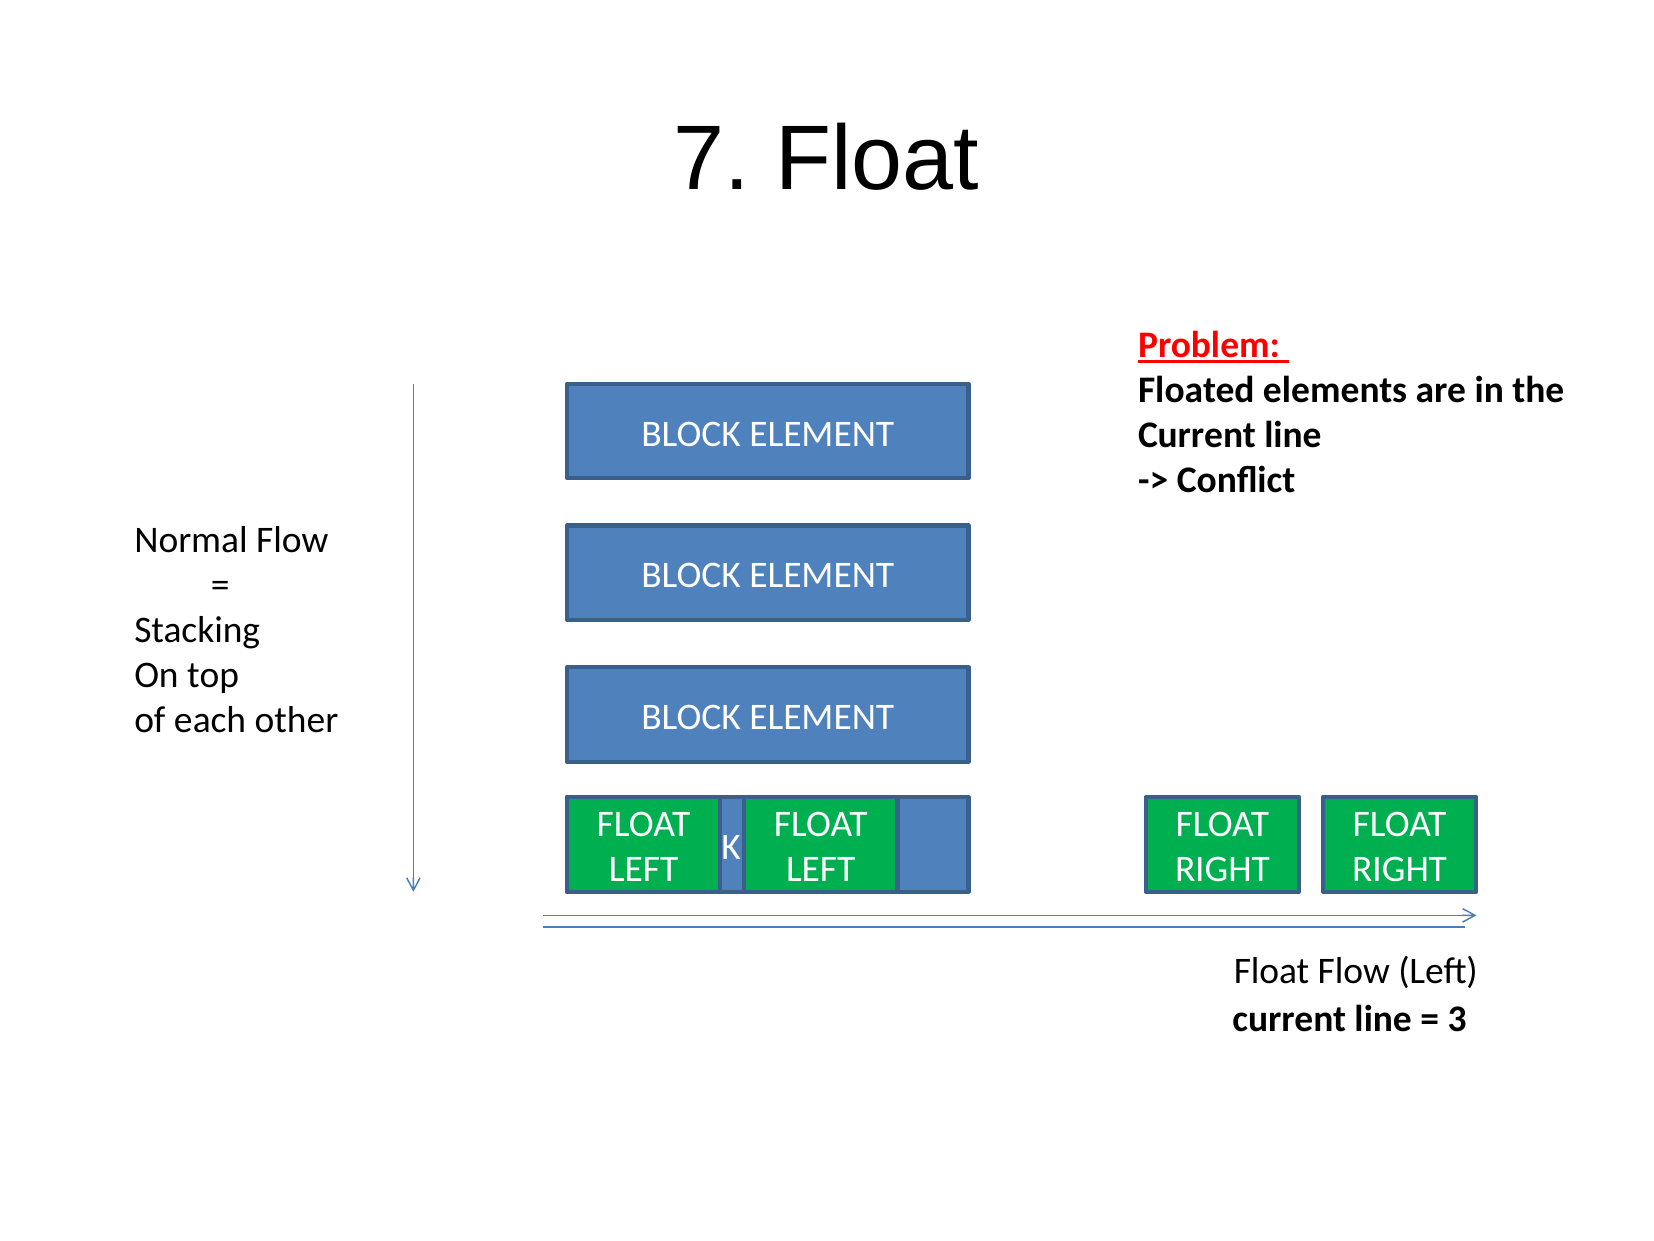

7. Float
Problem:
Floated elements are in the
Current line
-> Conflict
BLOCK ELEMENT
Normal Flow
         =
Stacking
On top
of each other
BLOCK ELEMENT
BLOCK ELEMENT
BLOCK ELEMENT
FLOAT LEFT
FLOAT LEFT
FLOAT RIGHT
FLOAT RIGHT
Float Flow (Left)
current line = 3